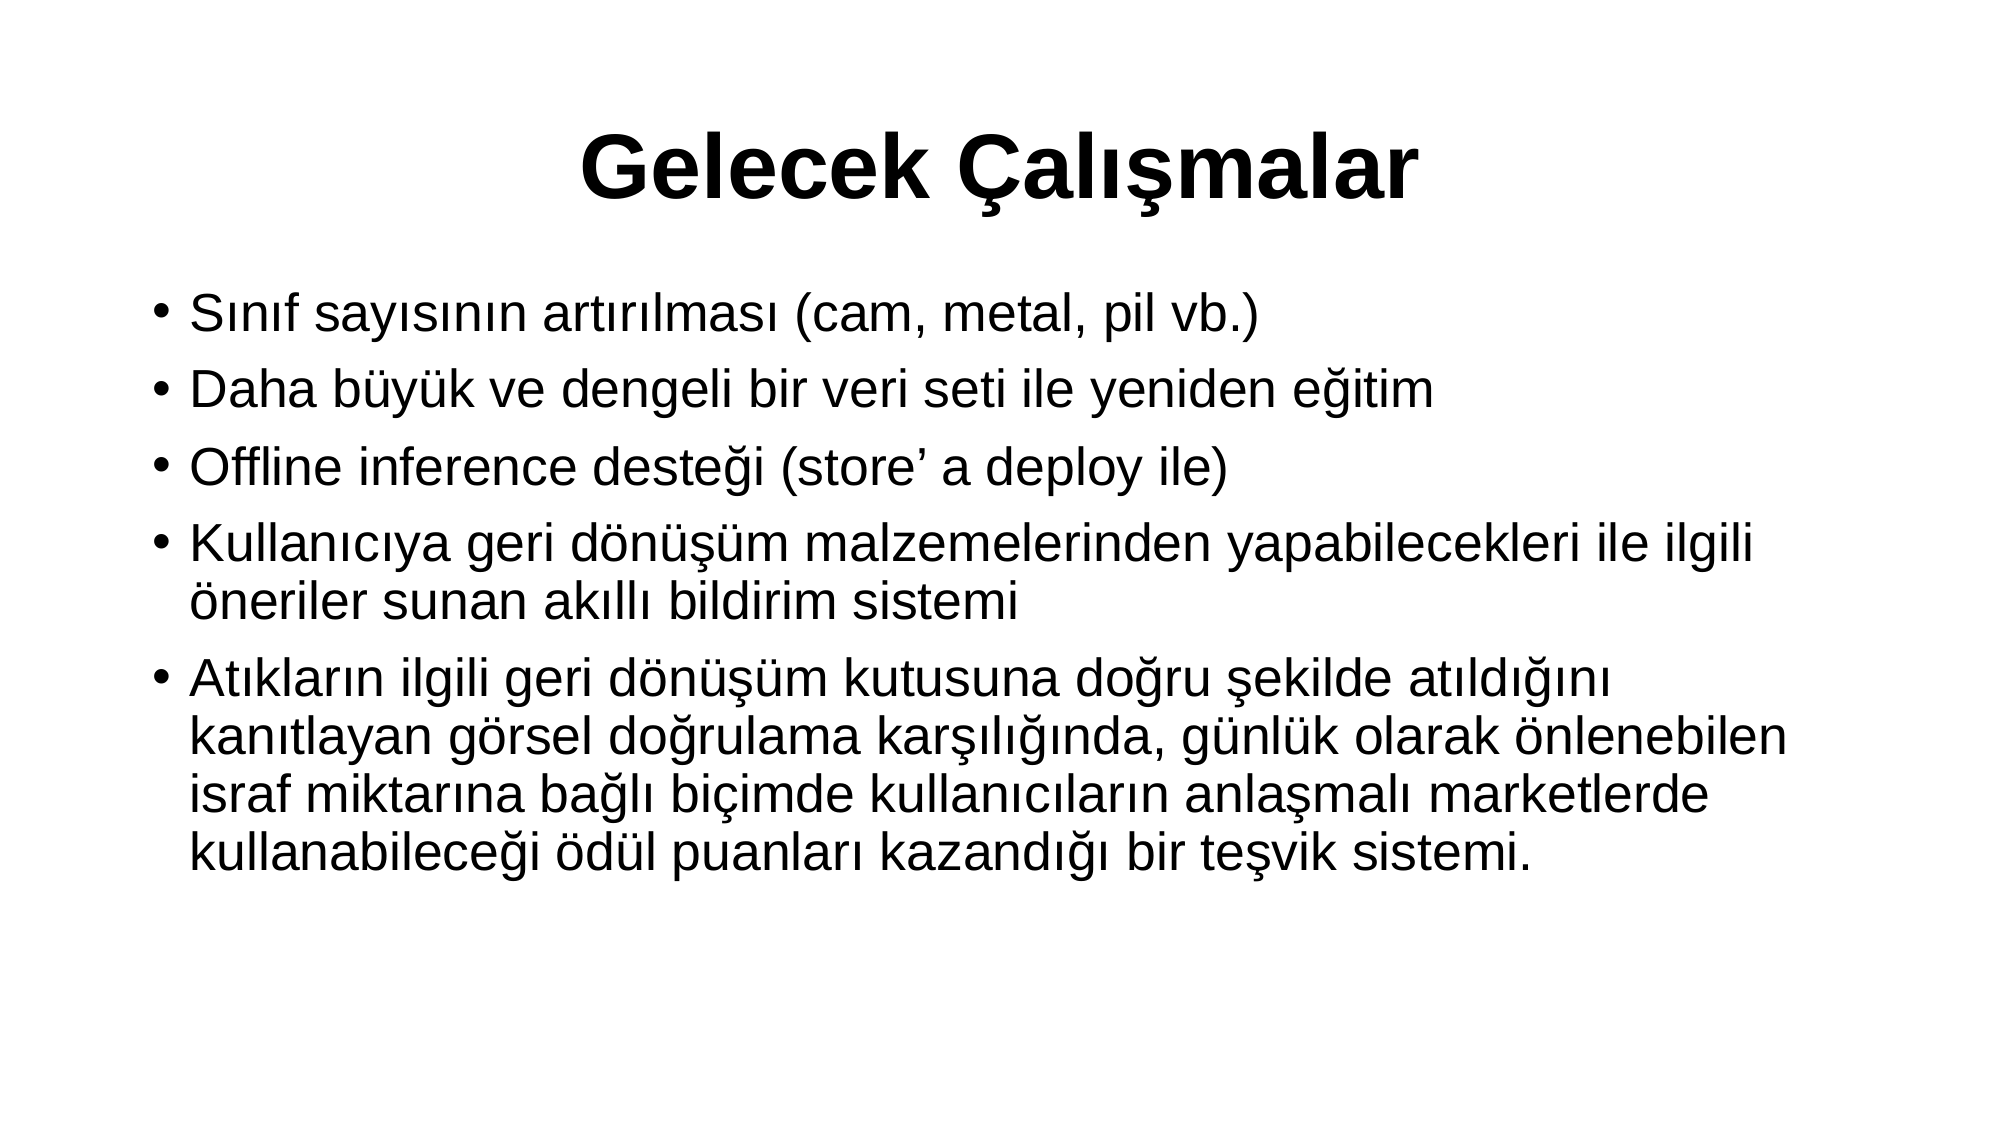

# Gelecek Çalışmalar
Sınıf sayısının artırılması (cam, metal, pil vb.)
Daha büyük ve dengeli bir veri seti ile yeniden eğitim
Offline inference desteği (store’ a deploy ile)
Kullanıcıya geri dönüşüm malzemelerinden yapabilecekleri ile ilgili öneriler sunan akıllı bildirim sistemi
Atıkların ilgili geri dönüşüm kutusuna doğru şekilde atıldığını kanıtlayan görsel doğrulama karşılığında, günlük olarak önlenebilen israf miktarına bağlı biçimde kullanıcıların anlaşmalı marketlerde kullanabileceği ödül puanları kazandığı bir teşvik sistemi.